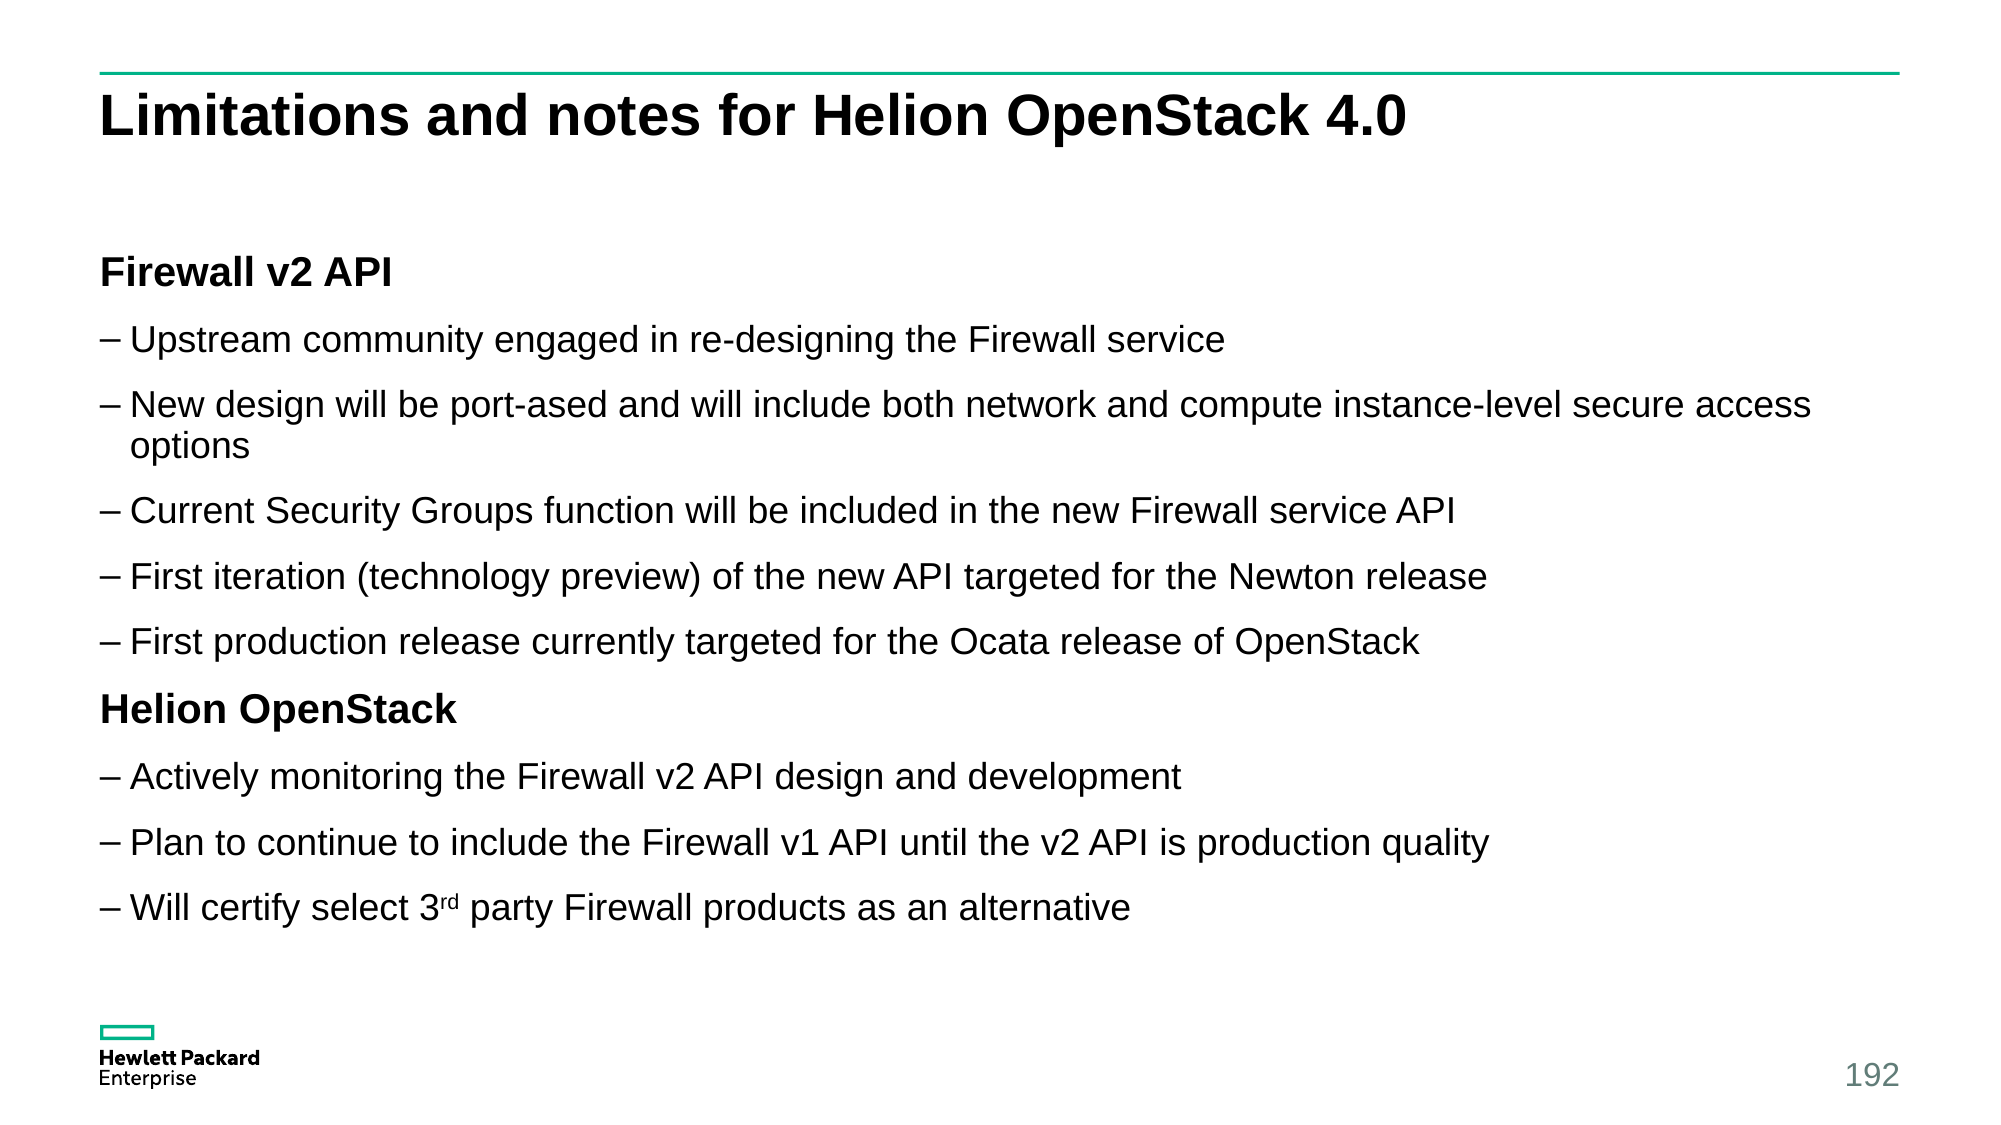

# Limitations and notes for Helion OpenStack 4.0
Firewall v2 API
Upstream community engaged in re-designing the Firewall service
New design will be port-ased and will include both network and compute instance-level secure access options
Current Security Groups function will be included in the new Firewall service API
First iteration (technology preview) of the new API targeted for the Newton release
First production release currently targeted for the Ocata release of OpenStack
Helion OpenStack
Actively monitoring the Firewall v2 API design and development
Plan to continue to include the Firewall v1 API until the v2 API is production quality
Will certify select 3rd party Firewall products as an alternative
192